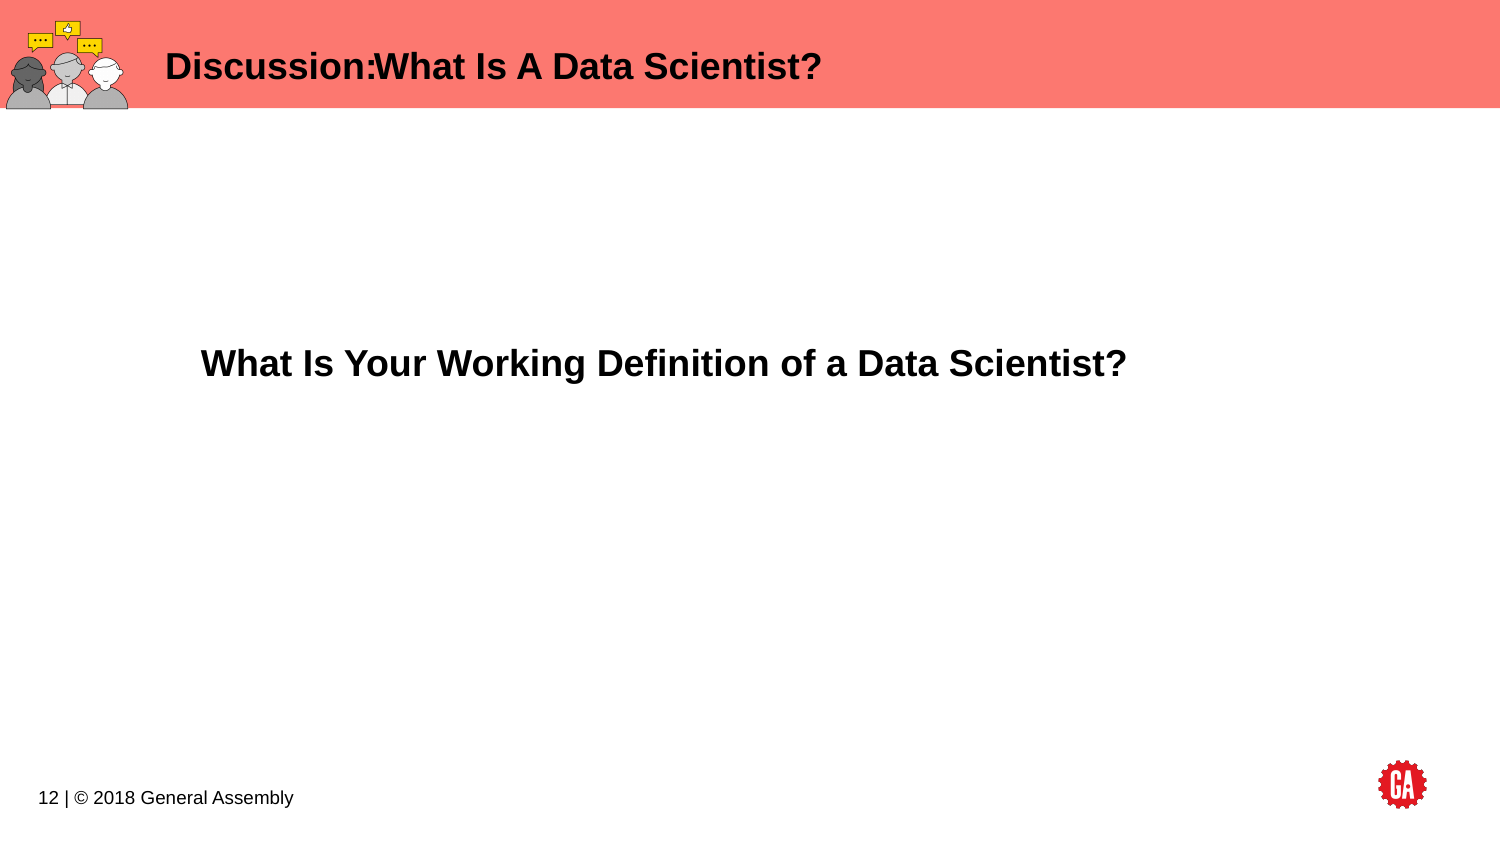

# What Is A Data Scientist?

What Is Your Working Definition of a Data Scientist?
12 | © 2018 General Assembly
12